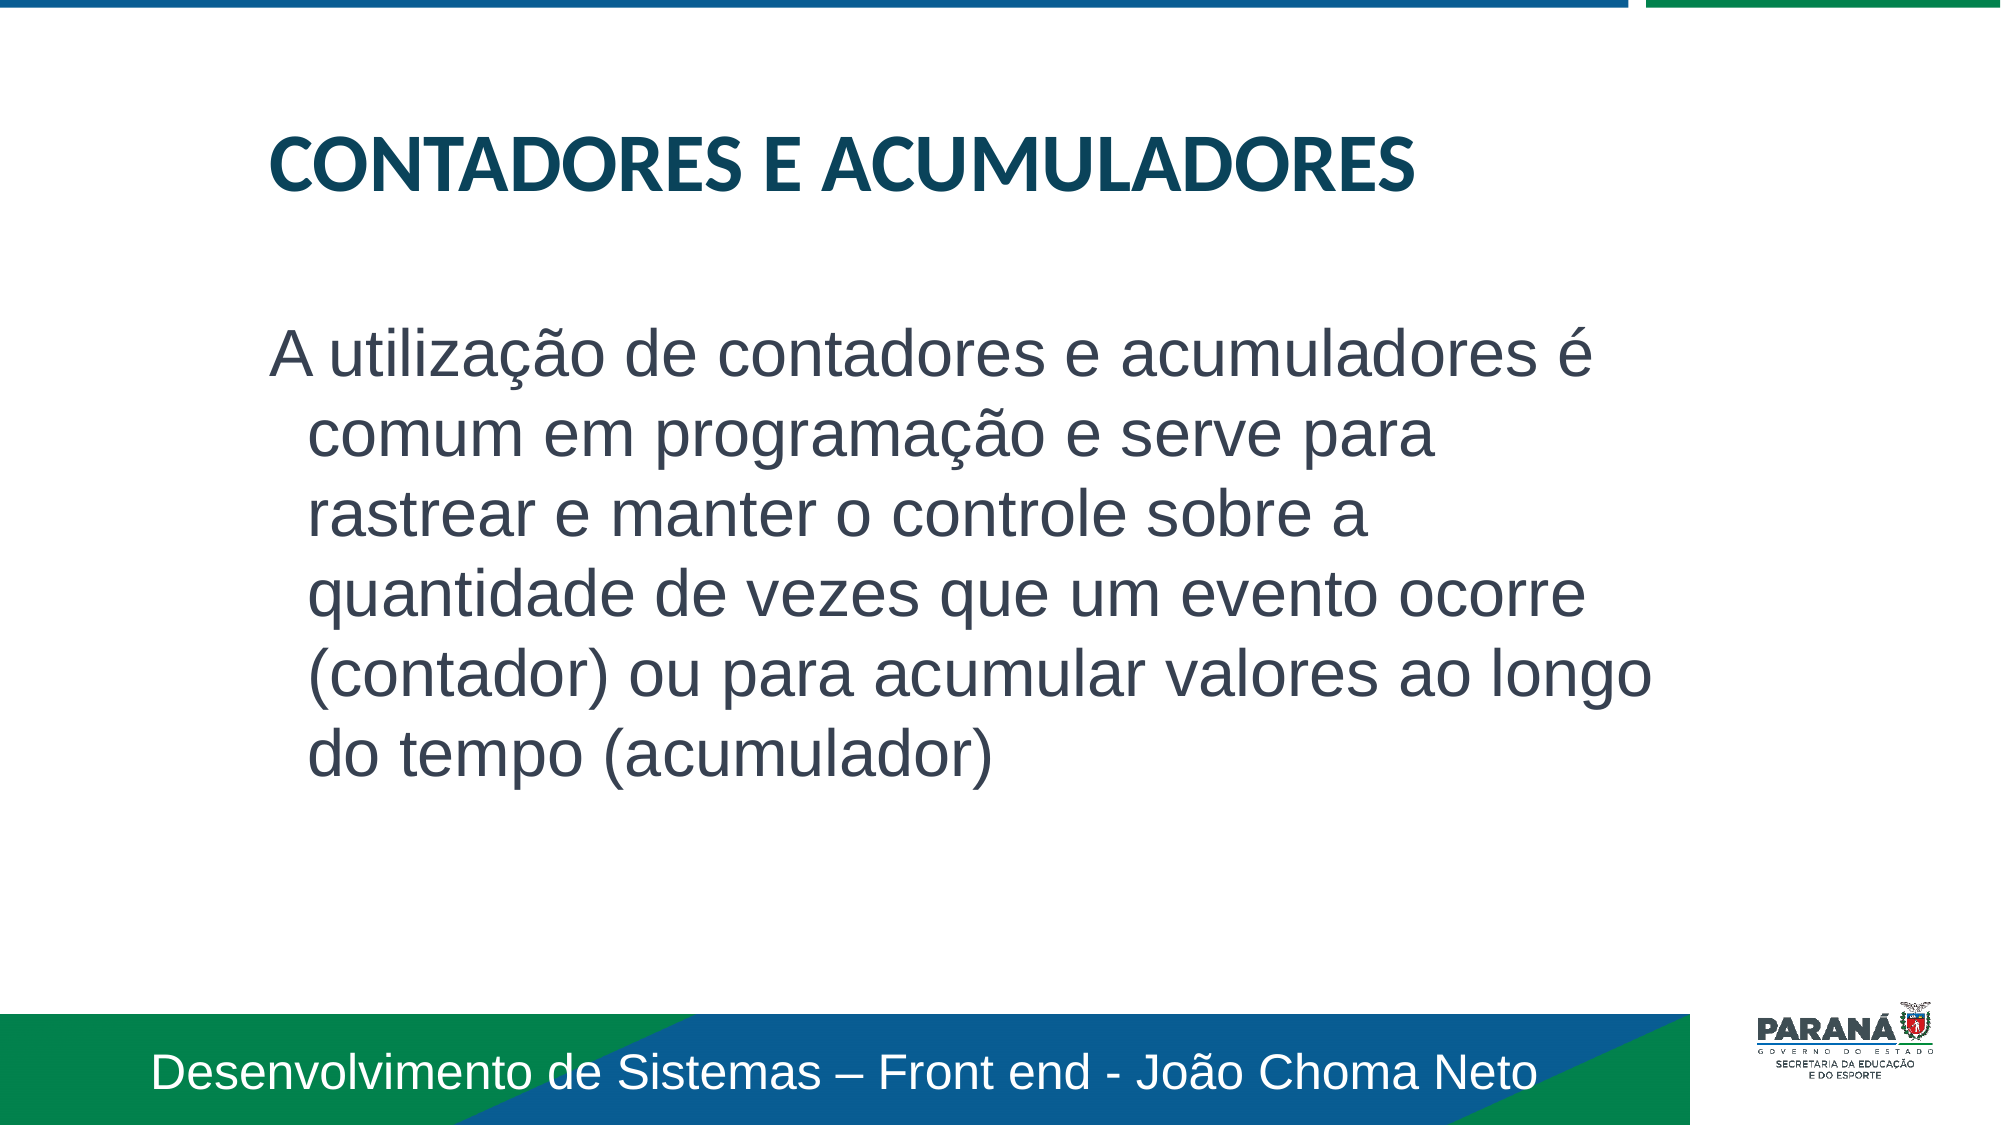

CONTADORES E ACUMULADORES
A utilização de contadores e acumuladores é comum em programação e serve para rastrear e manter o controle sobre a quantidade de vezes que um evento ocorre (contador) ou para acumular valores ao longo do tempo (acumulador)